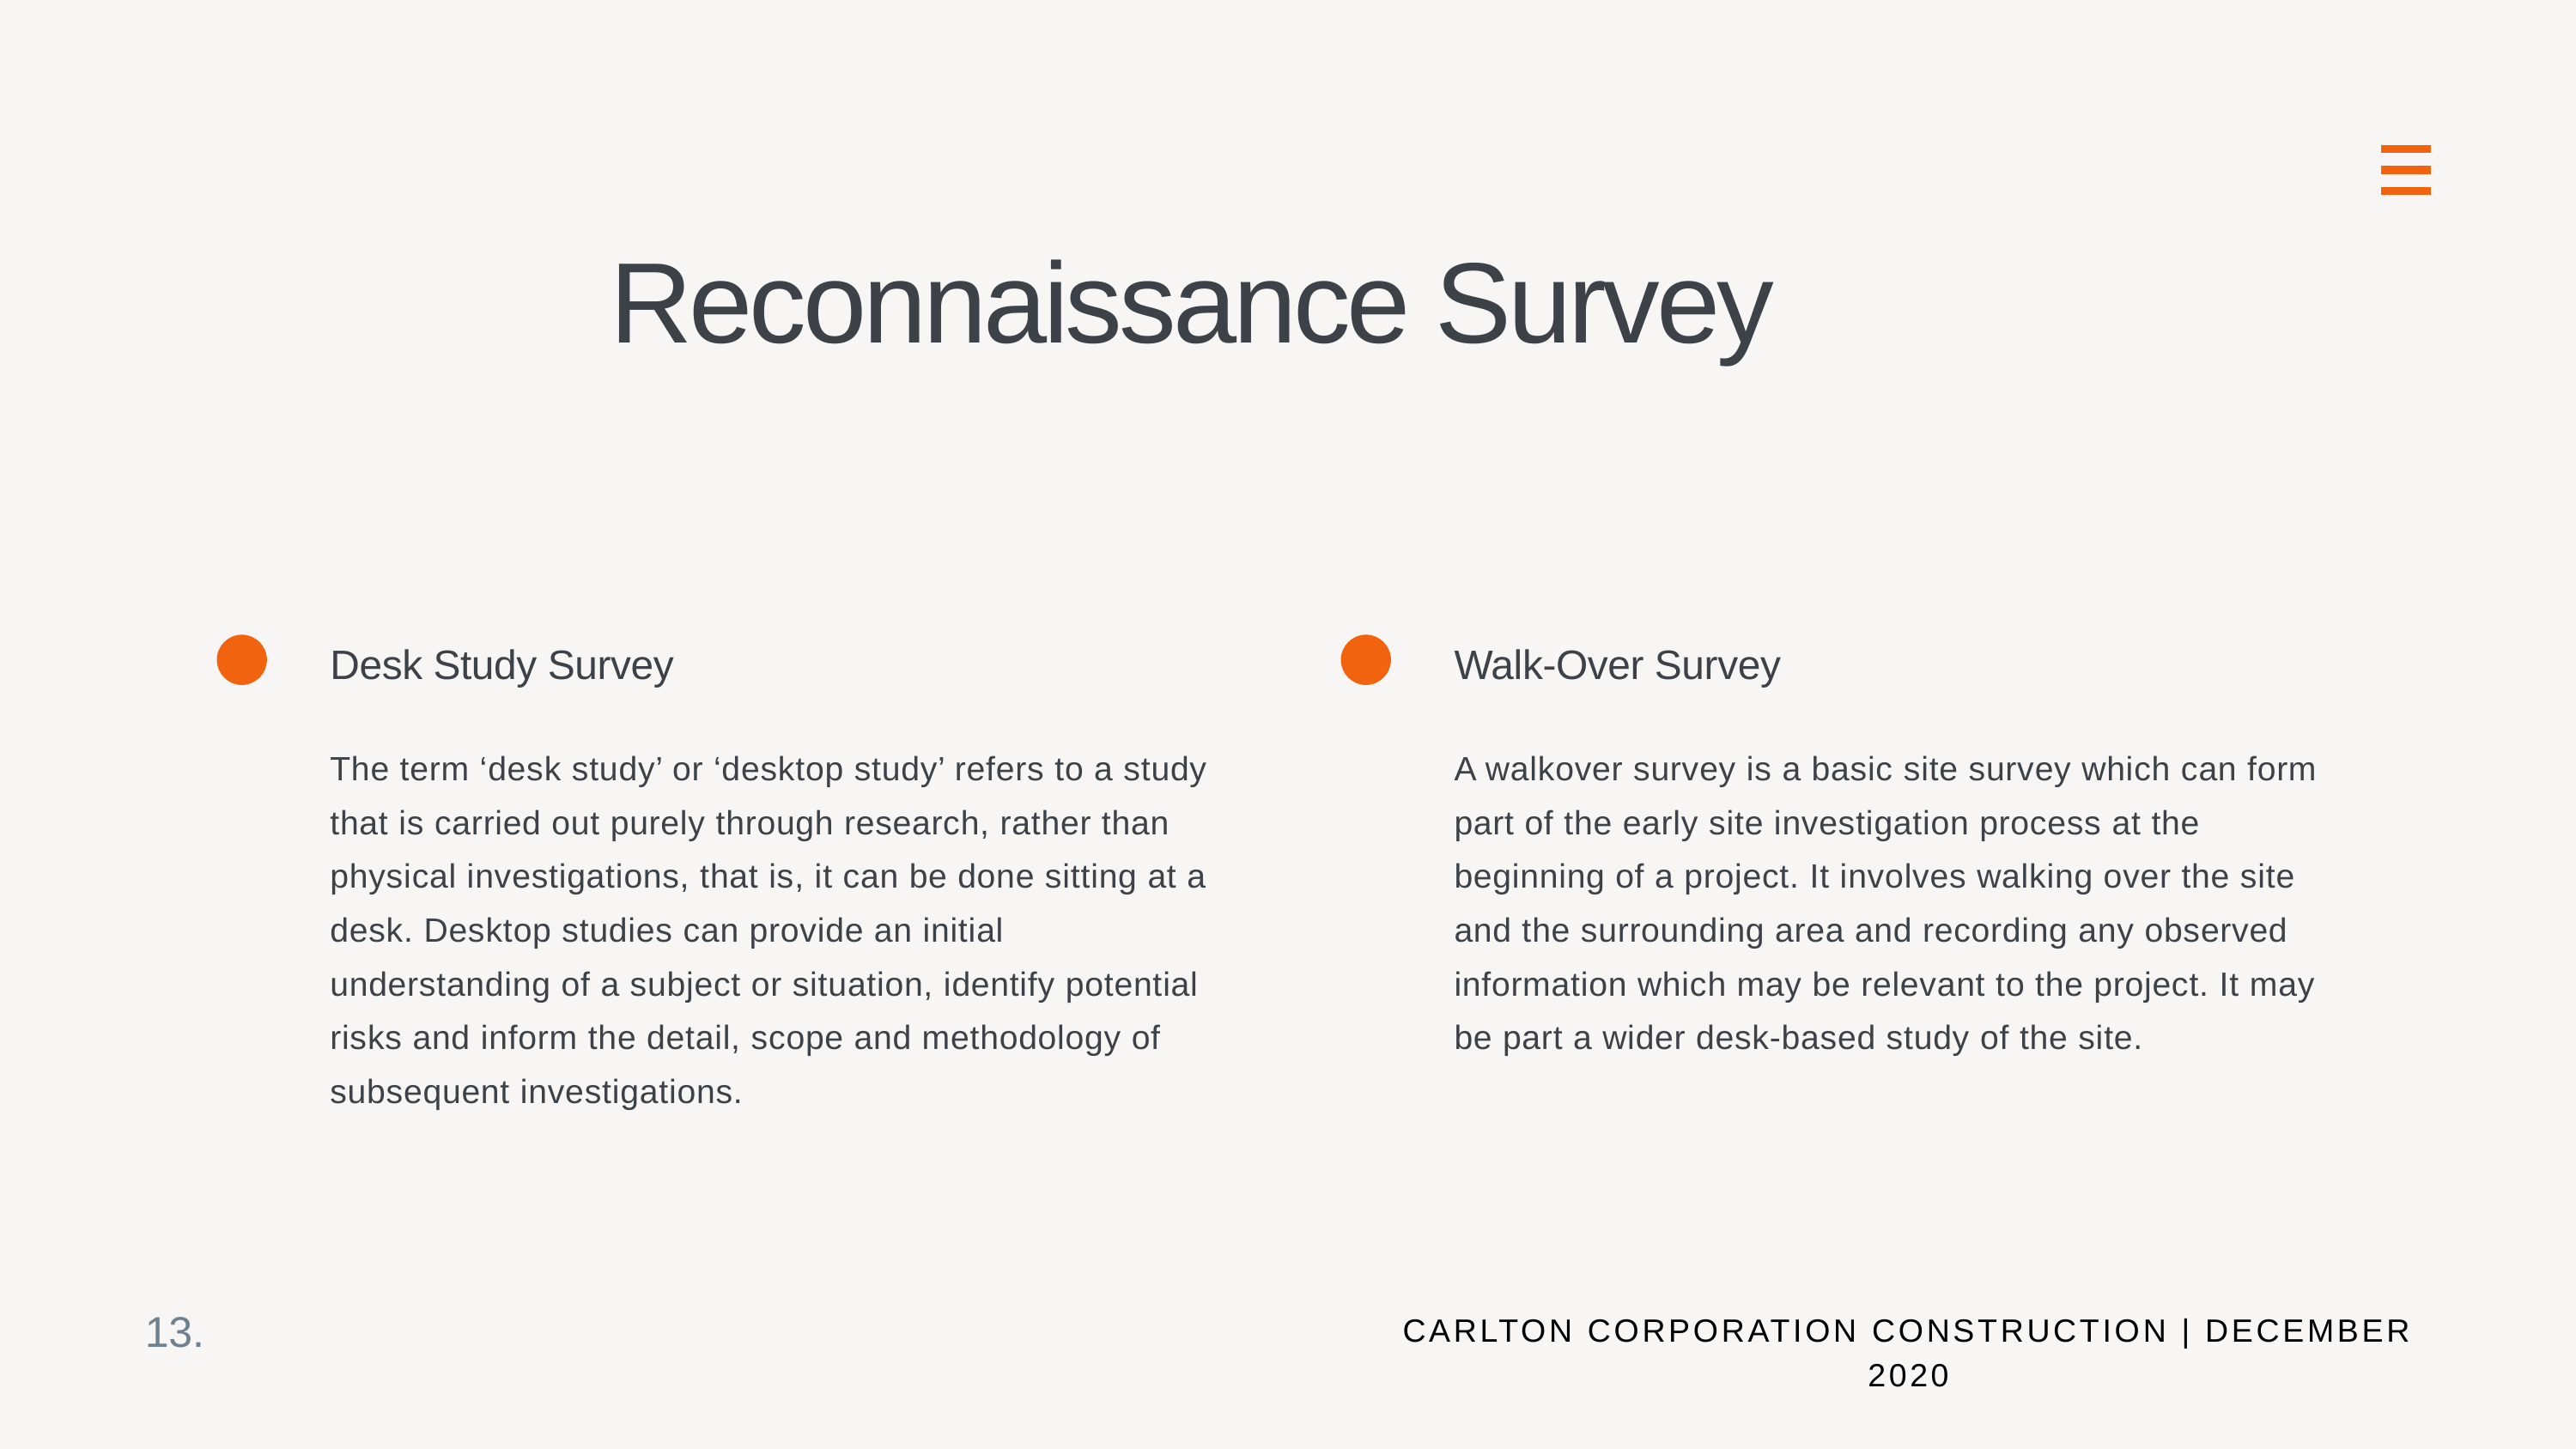

Reconnaissance Survey

Desk Study Survey
The term ‘desk study’ or ‘desktop study’ refers to a study that is carried out purely through research, rather than physical investigations, that is, it can be done sitting at a desk. Desktop studies can provide an initial understanding of a subject or situation, identify potential risks and inform the detail, scope and methodology of subsequent investigations.

Walk-Over Survey
A walkover survey is a basic site survey which can form part of the early site investigation process at the beginning of a project. It involves walking over the site and the surrounding area and recording any observed information which may be relevant to the project. It may be part a wider desk-based study of the site.
13.
CARLTON CORPORATION CONSTRUCTION | DECEMBER 2020